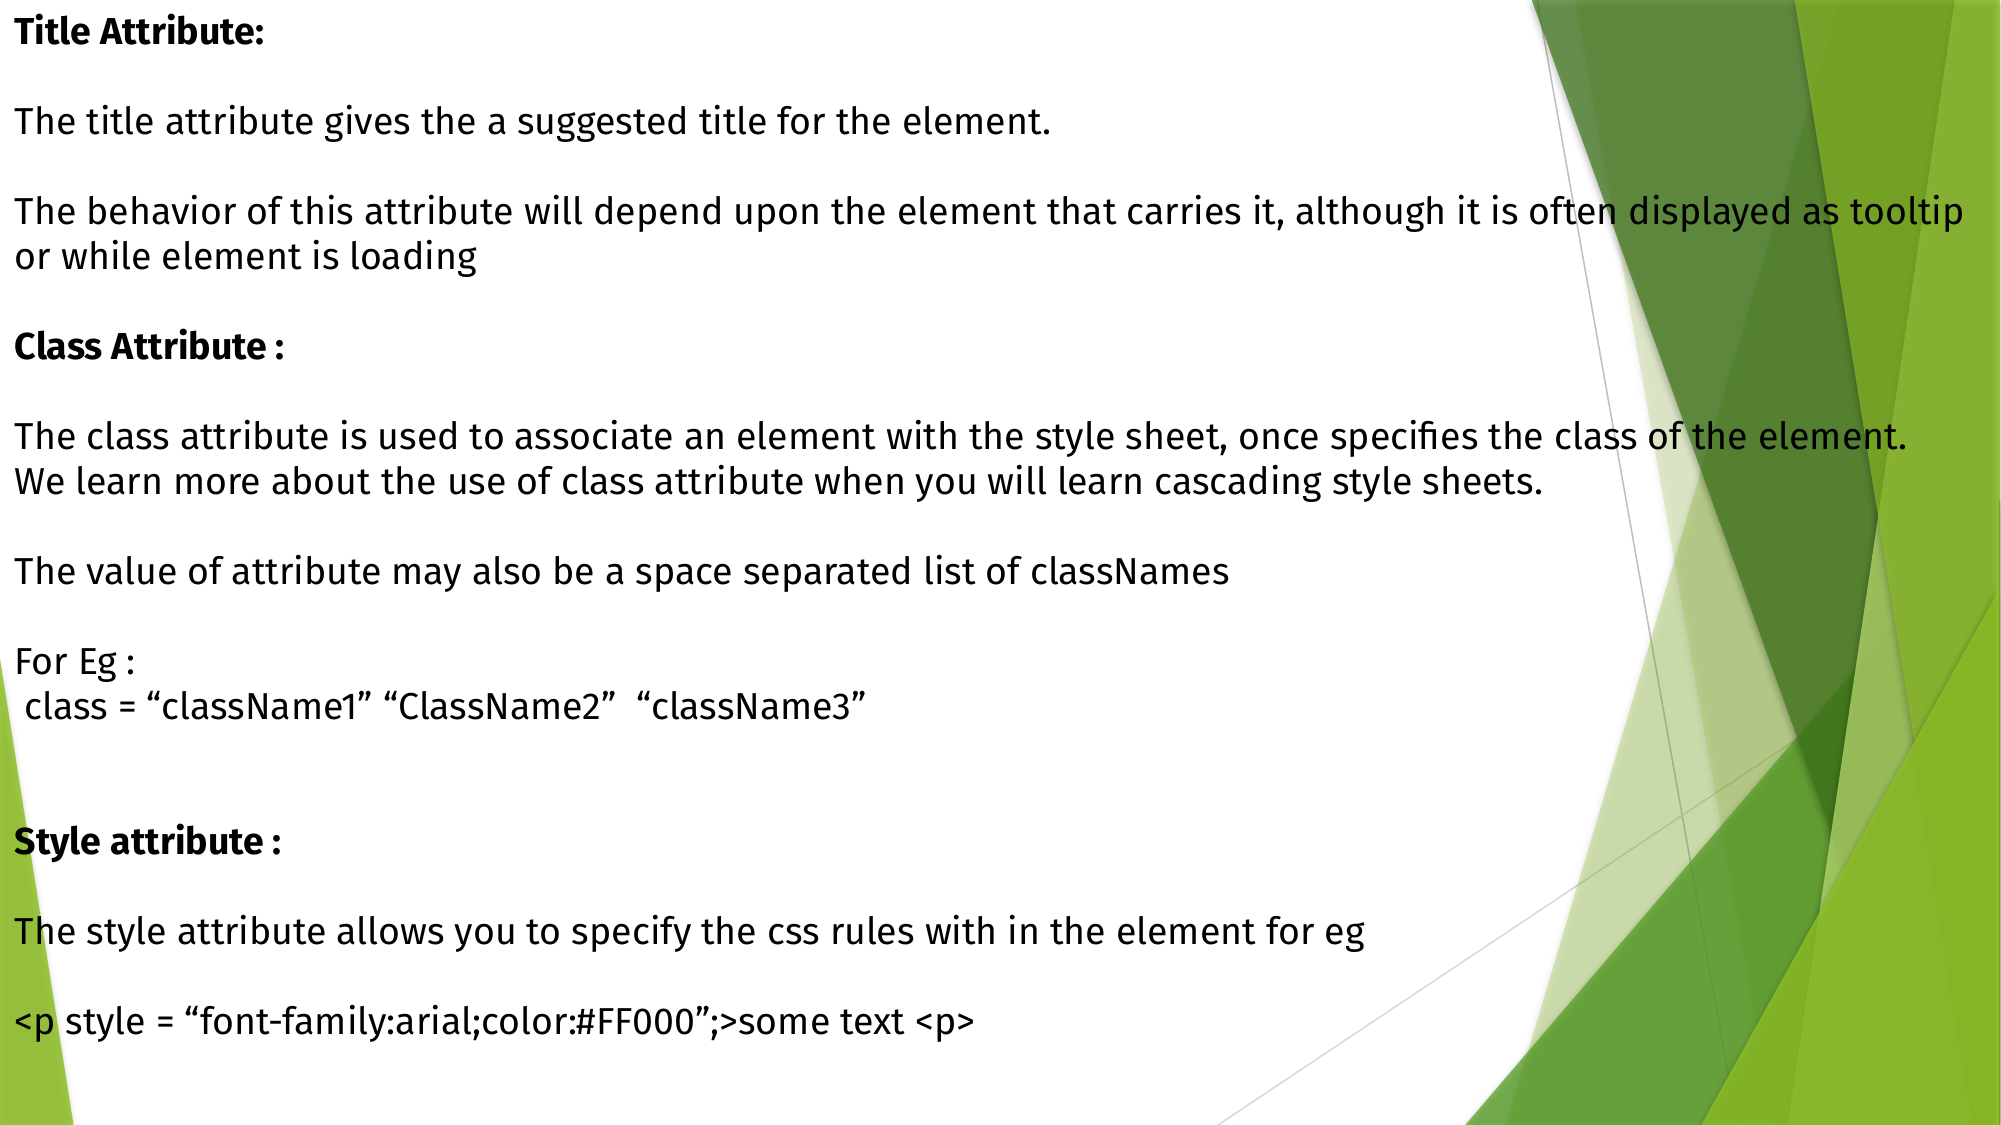

Title Attribute:

The title attribute gives the a suggested title for the element.

The behavior of this attribute will depend upon the element that carries it, although it is often displayed as tooltip or while element is loading

Class Attribute :

The class attribute is used to associate an element with the style sheet, once specifies the class of the element.
We learn more about the use of class attribute when you will learn cascading style sheets.

The value of attribute may also be a space separated list of classNames

For Eg :
 class = “className1” “ClassName2”  “className3”

Style attribute :

The style attribute allows you to specify the css rules with in the element for eg

<p style = “font-family:arial;color:#FF000”;>some text <p>